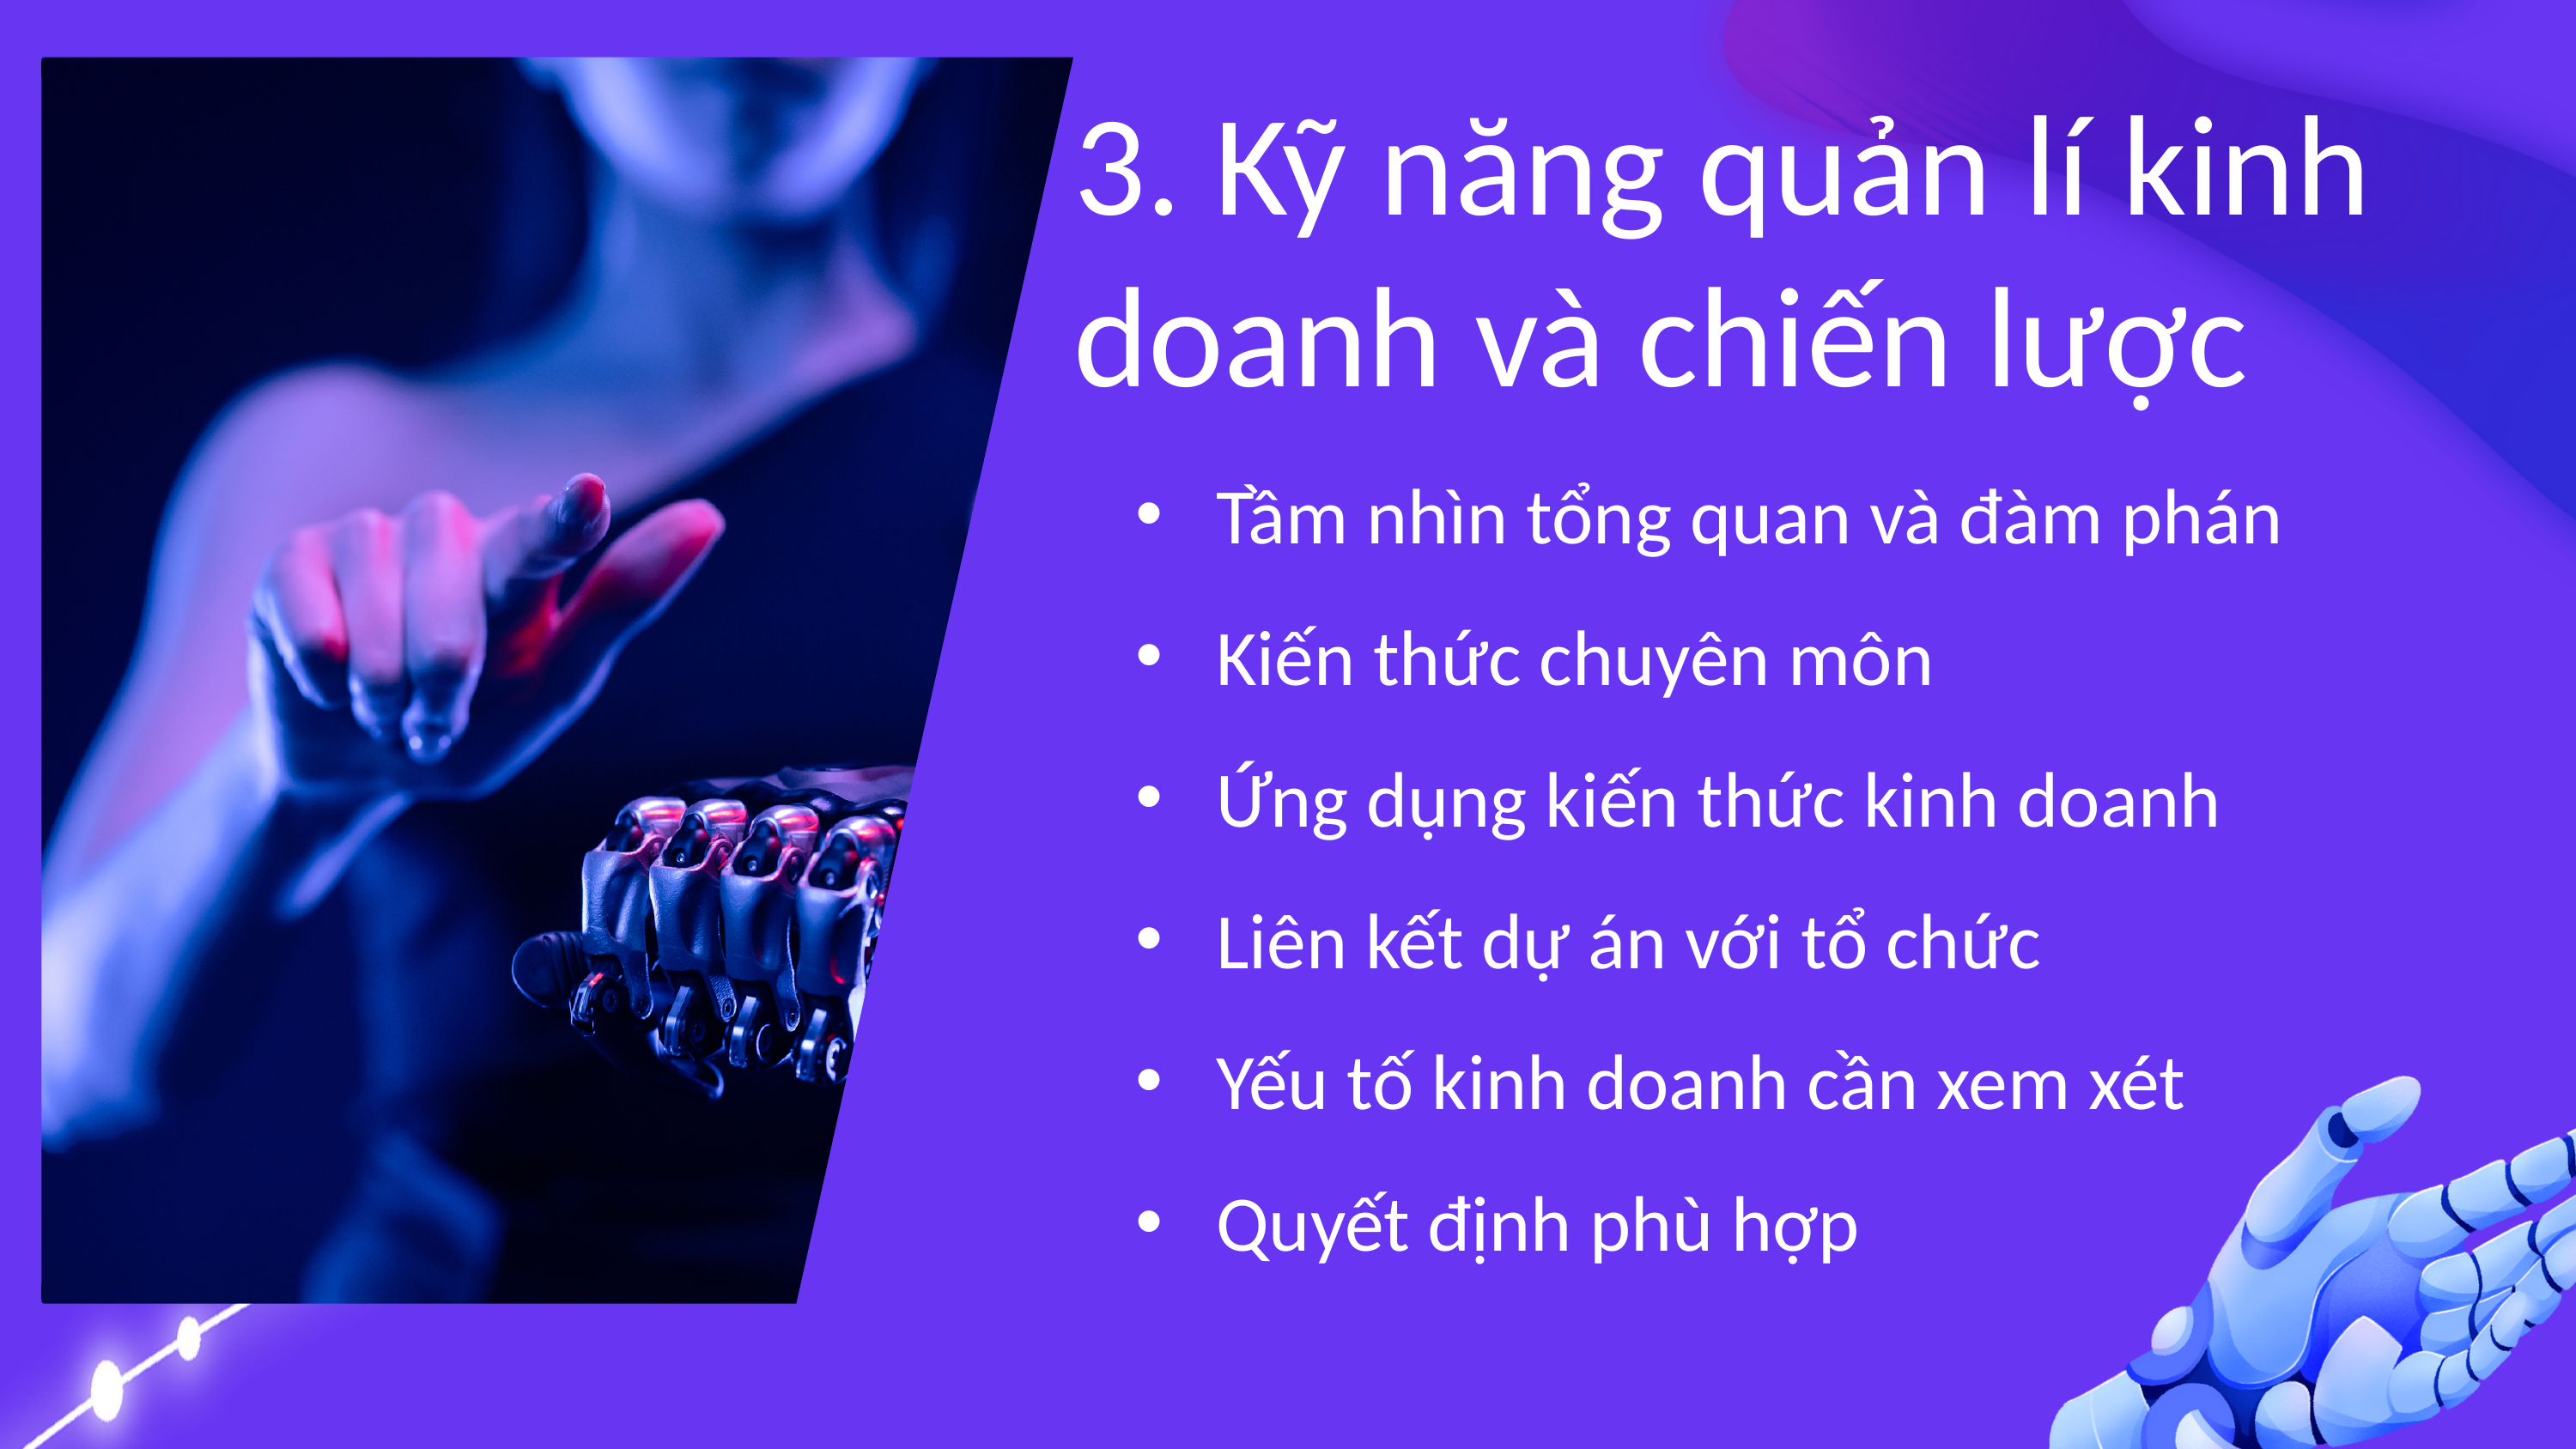

3. Kỹ năng quản lí kinh doanh và chiến lược
Tầm nhìn tổng quan và đàm phán
Kiến thức chuyên môn
Ứng dụng kiến thức kinh doanh
Liên kết dự án với tổ chức
Yếu tố kinh doanh cần xem xét
Quyết định phù hợp